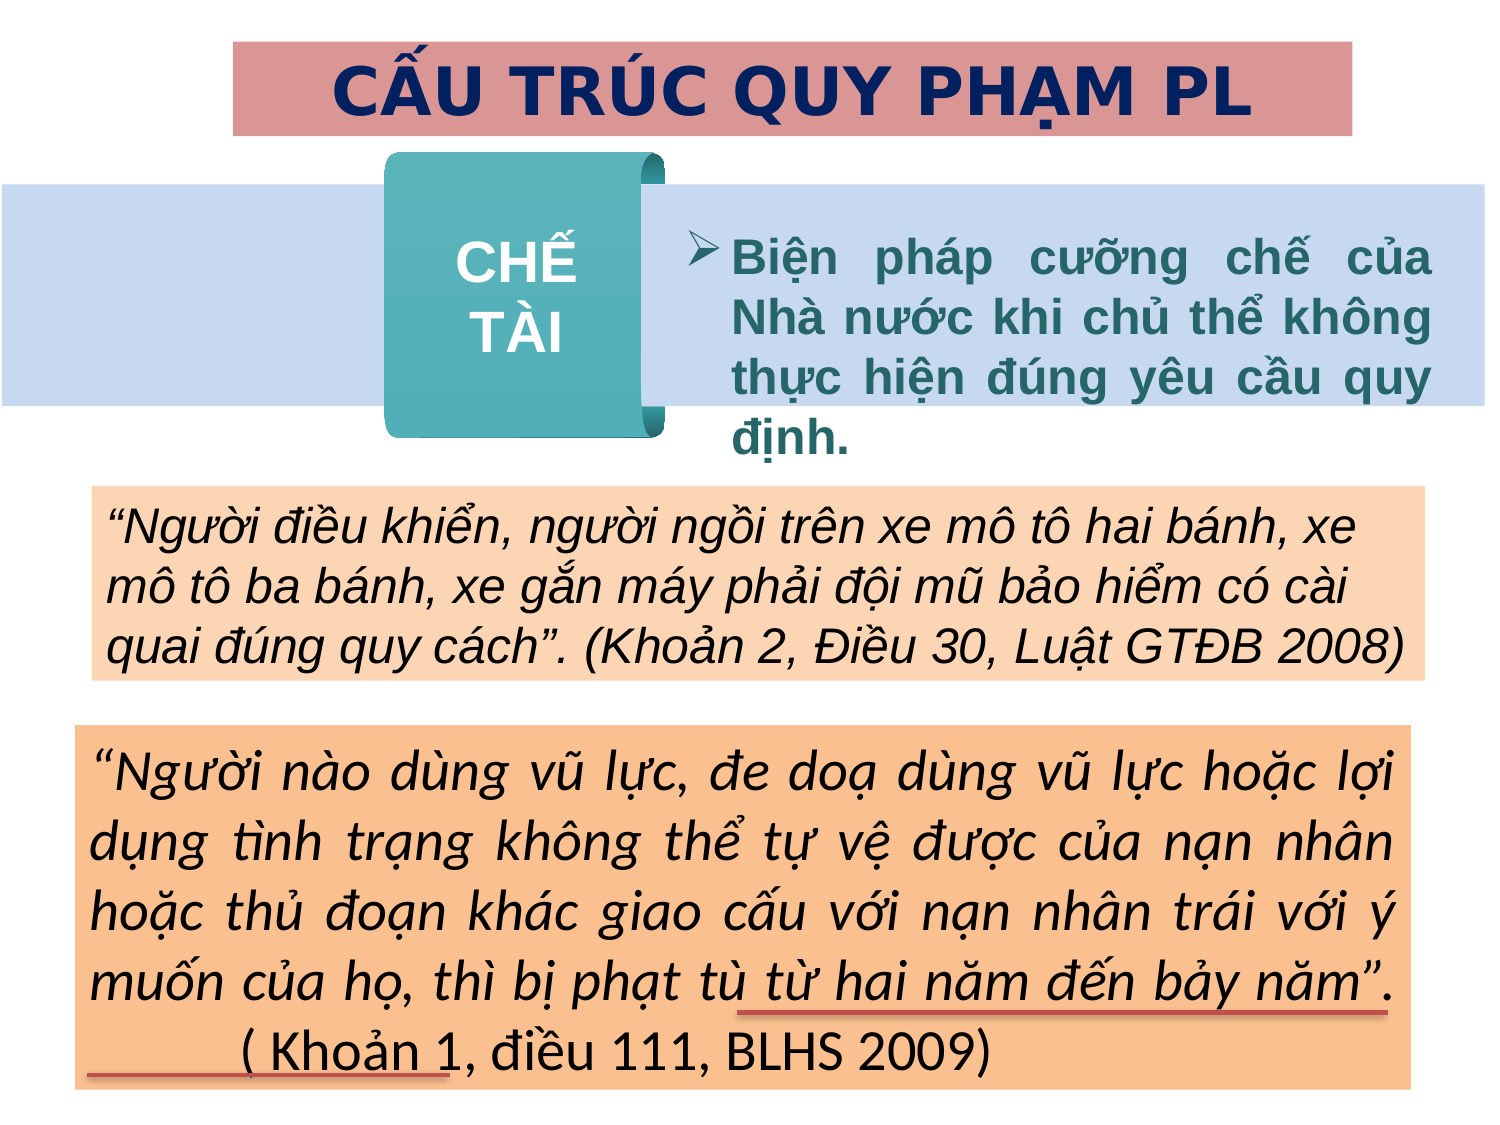

CẤU TRÚC QUY PHẠM PL

CHẾ TÀI
Biện pháp cưỡng chế của Nhà nước khi chủ thể không thực hiện đúng yêu cầu quy định.

GIẢ ĐỊNH
“Người điều khiển, người ngồi trên xe mô tô hai bánh, xe mô tô ba bánh, xe gắn máy phải đội mũ bảo hiểm có cài quai đúng quy cách”. (Khoản 2, Điều 30, Luật GTĐB 2008)
“Người nào dùng vũ lực, đe doạ dùng vũ lực hoặc lợi dụng tình trạng không thể tự vệ được của nạn nhân hoặc thủ đoạn khác giao cấu với nạn nhân trái với ý muốn của họ, thì bị phạt tù từ hai năm đến bảy năm”.	( Khoản 1, điều 111, BLHS 2009)
45